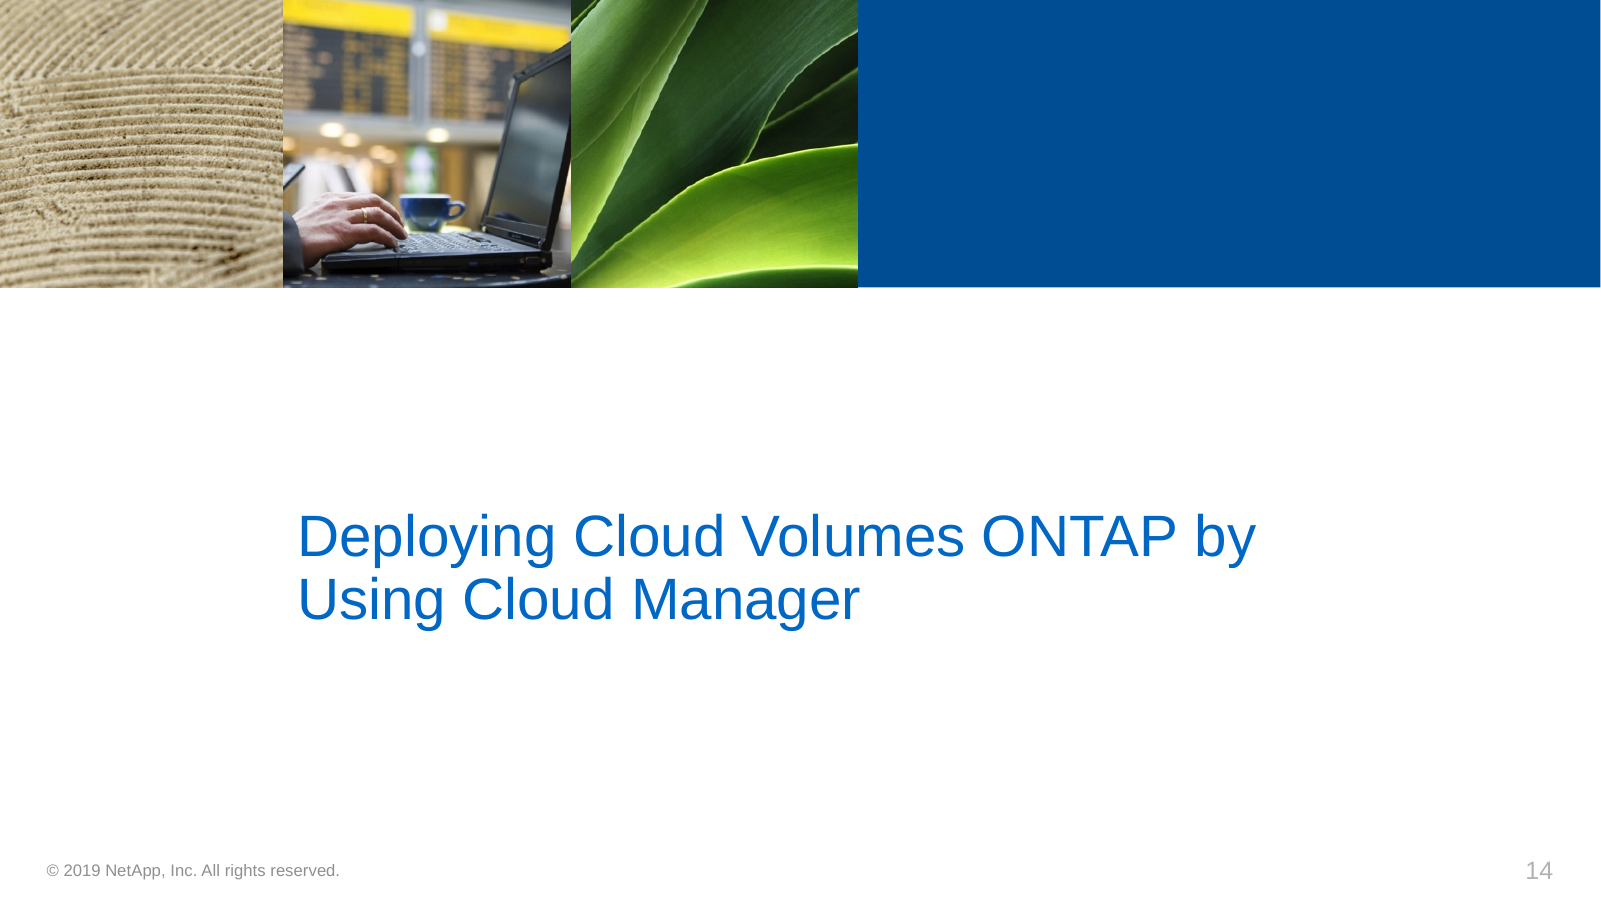

# Deploying Cloud Volumes ONTAP by Using Cloud Manager
© 2019 NetApp, Inc. All rights reserved.
14